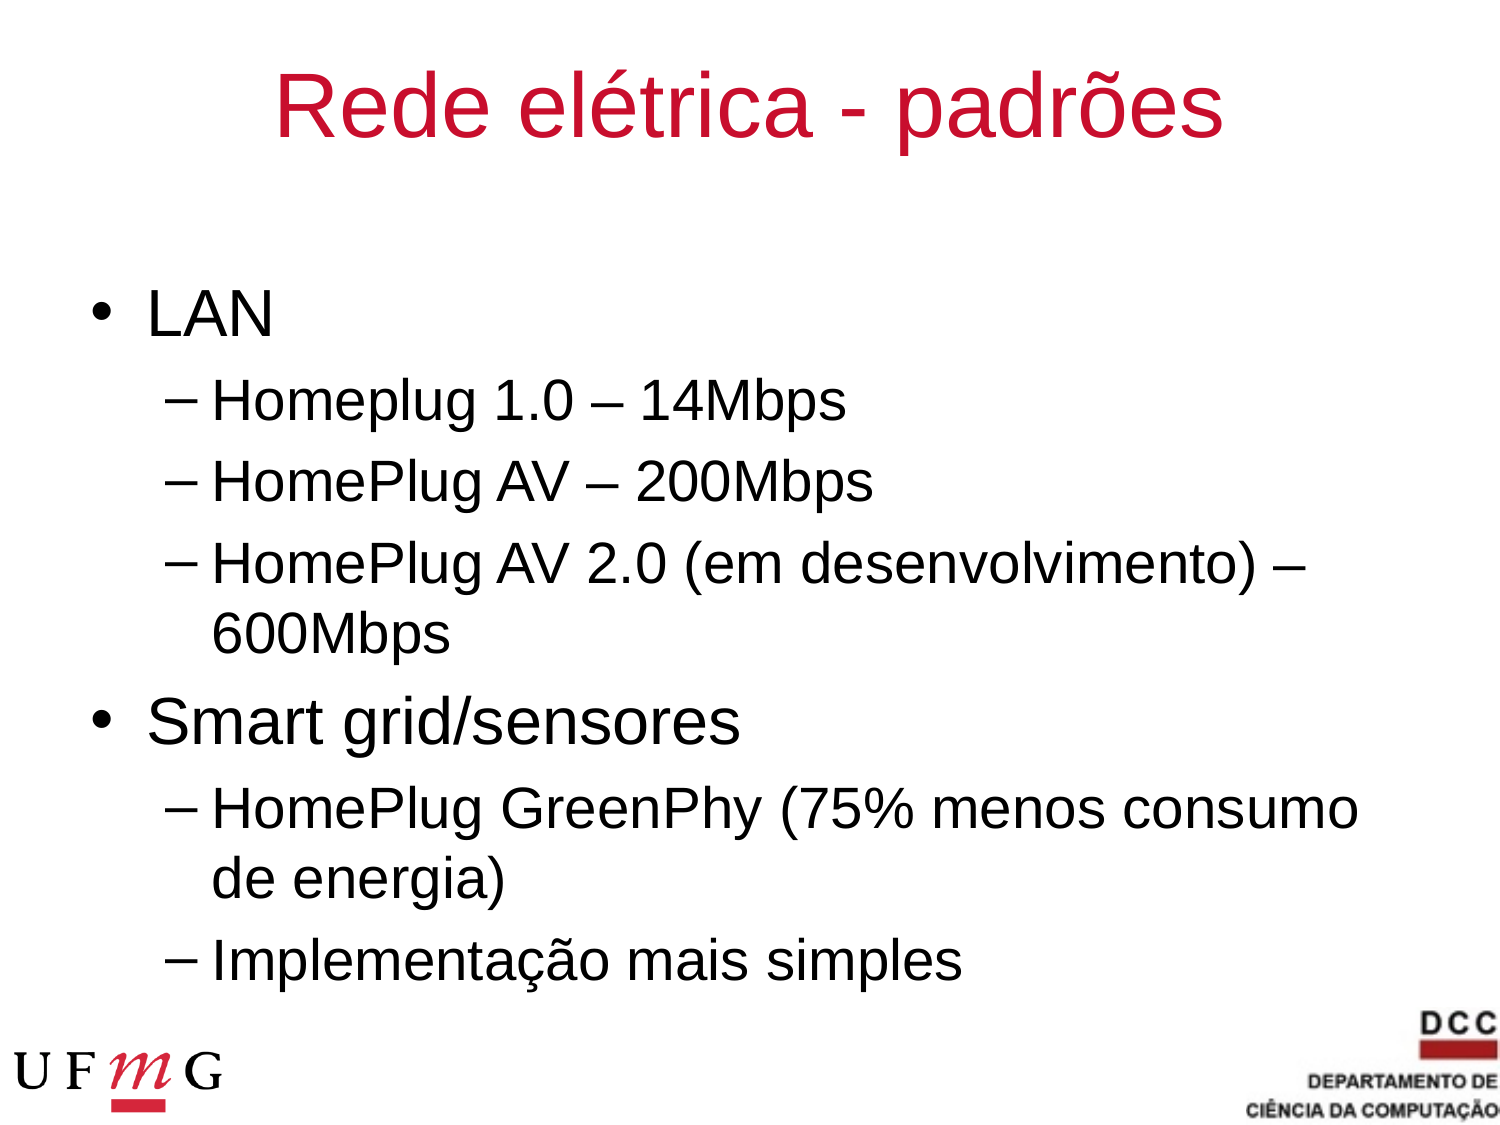

# Rede elétrica - padrões
LAN
Homeplug 1.0 – 14Mbps
HomePlug AV – 200Mbps
HomePlug AV 2.0 (em desenvolvimento) – 600Mbps
Smart grid/sensores
HomePlug GreenPhy (75% menos consumo de energia)
Implementação mais simples